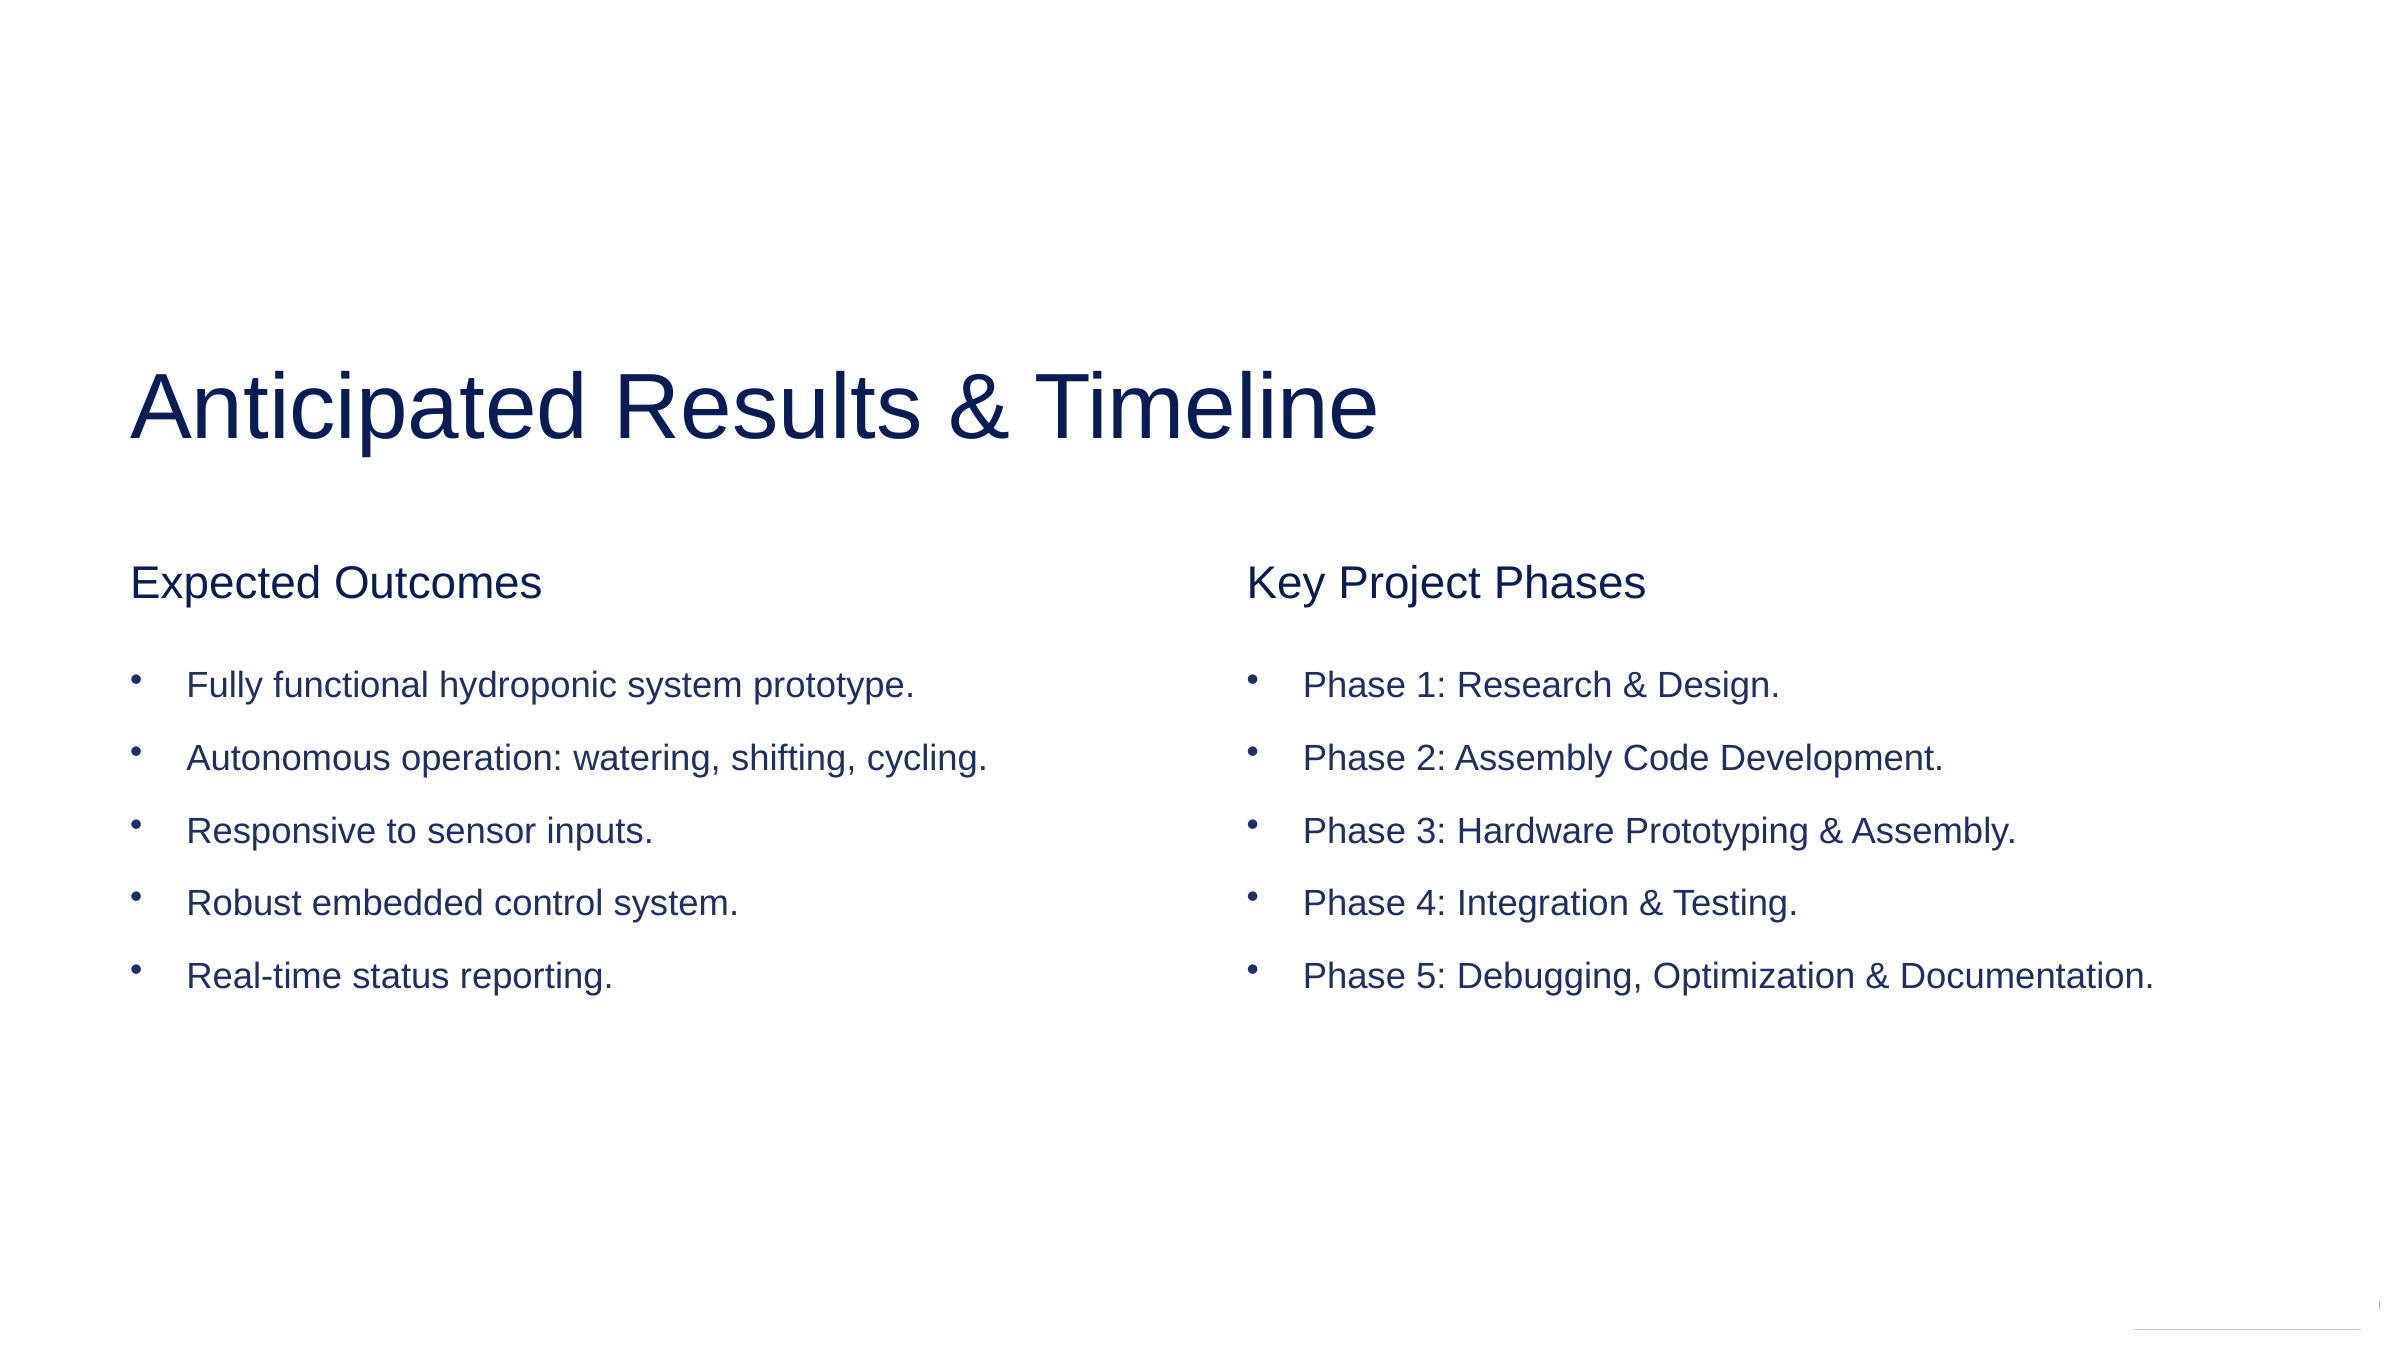

Anticipated Results & Timeline
Expected Outcomes
Key Project Phases
Fully functional hydroponic system prototype.
Phase 1: Research & Design.
Autonomous operation: watering, shifting, cycling.
Phase 2: Assembly Code Development.
Responsive to sensor inputs.
Phase 3: Hardware Prototyping & Assembly.
Robust embedded control system.
Phase 4: Integration & Testing.
Real-time status reporting.
Phase 5: Debugging, Optimization & Documentation.